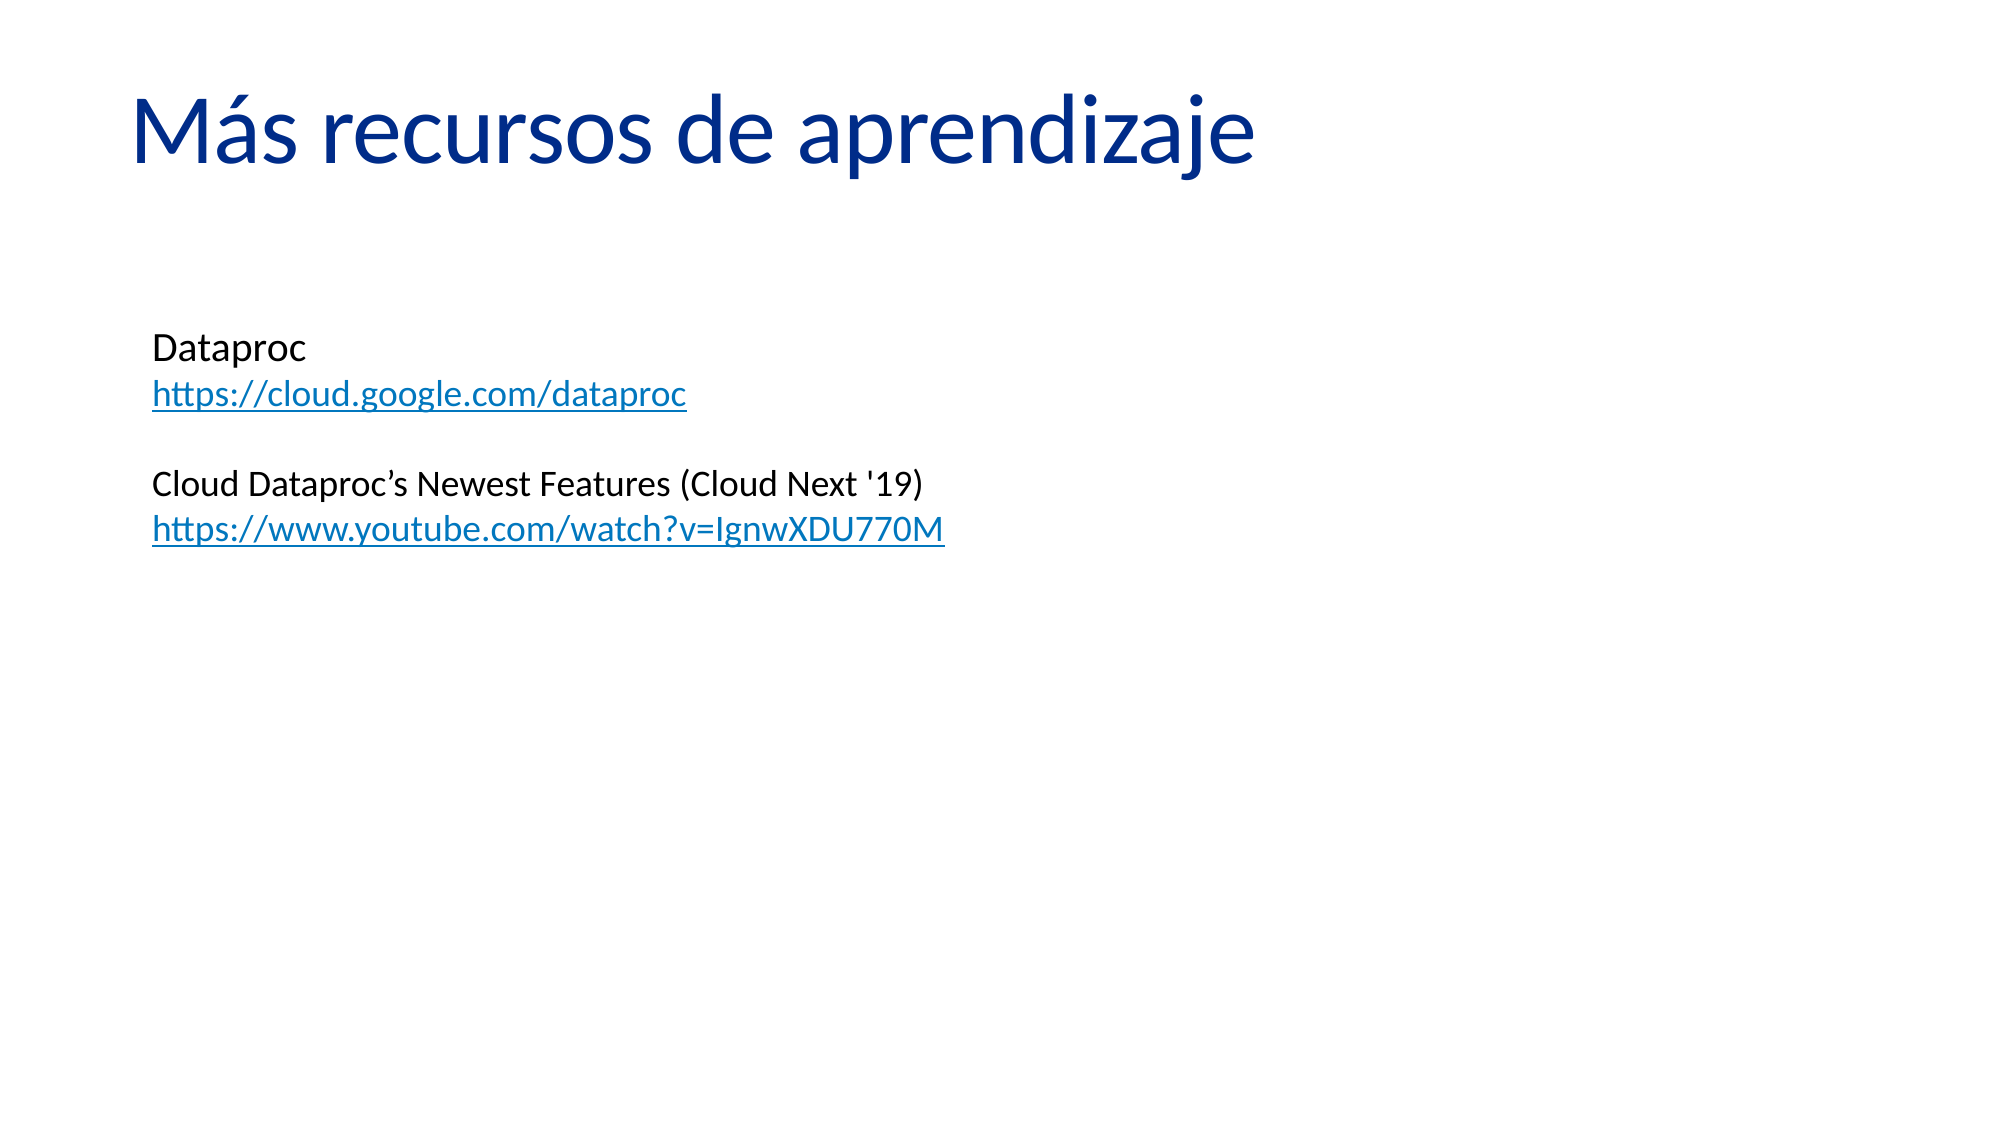

# Más recursos de aprendizaje
Dataproc
https://cloud.google.com/dataproc

Cloud Dataproc’s Newest Features (Cloud Next '19)
https://www.youtube.com/watch?v=IgnwXDU770M